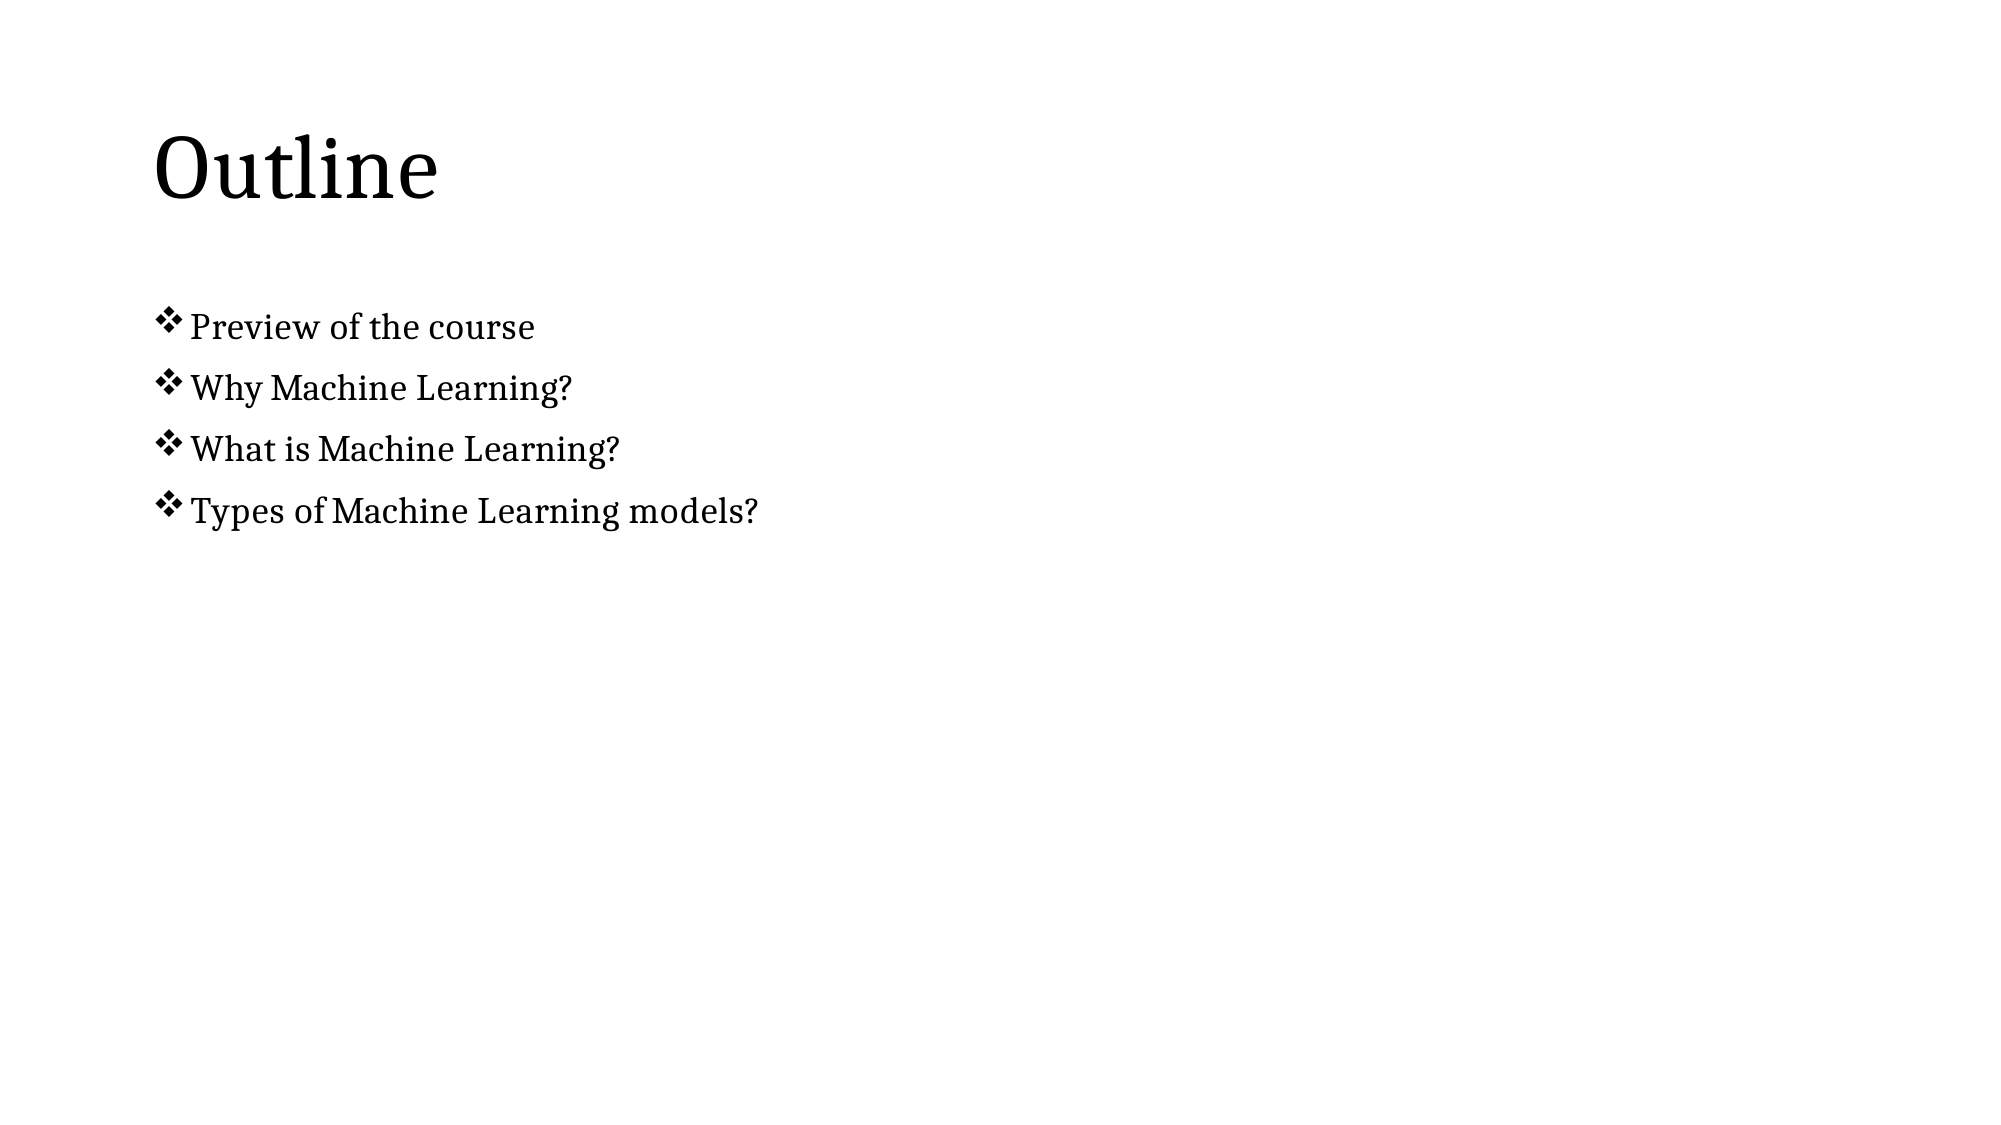

# Outline
Preview of the course
Why Machine Learning?
What is Machine Learning?
Types of Machine Learning models?